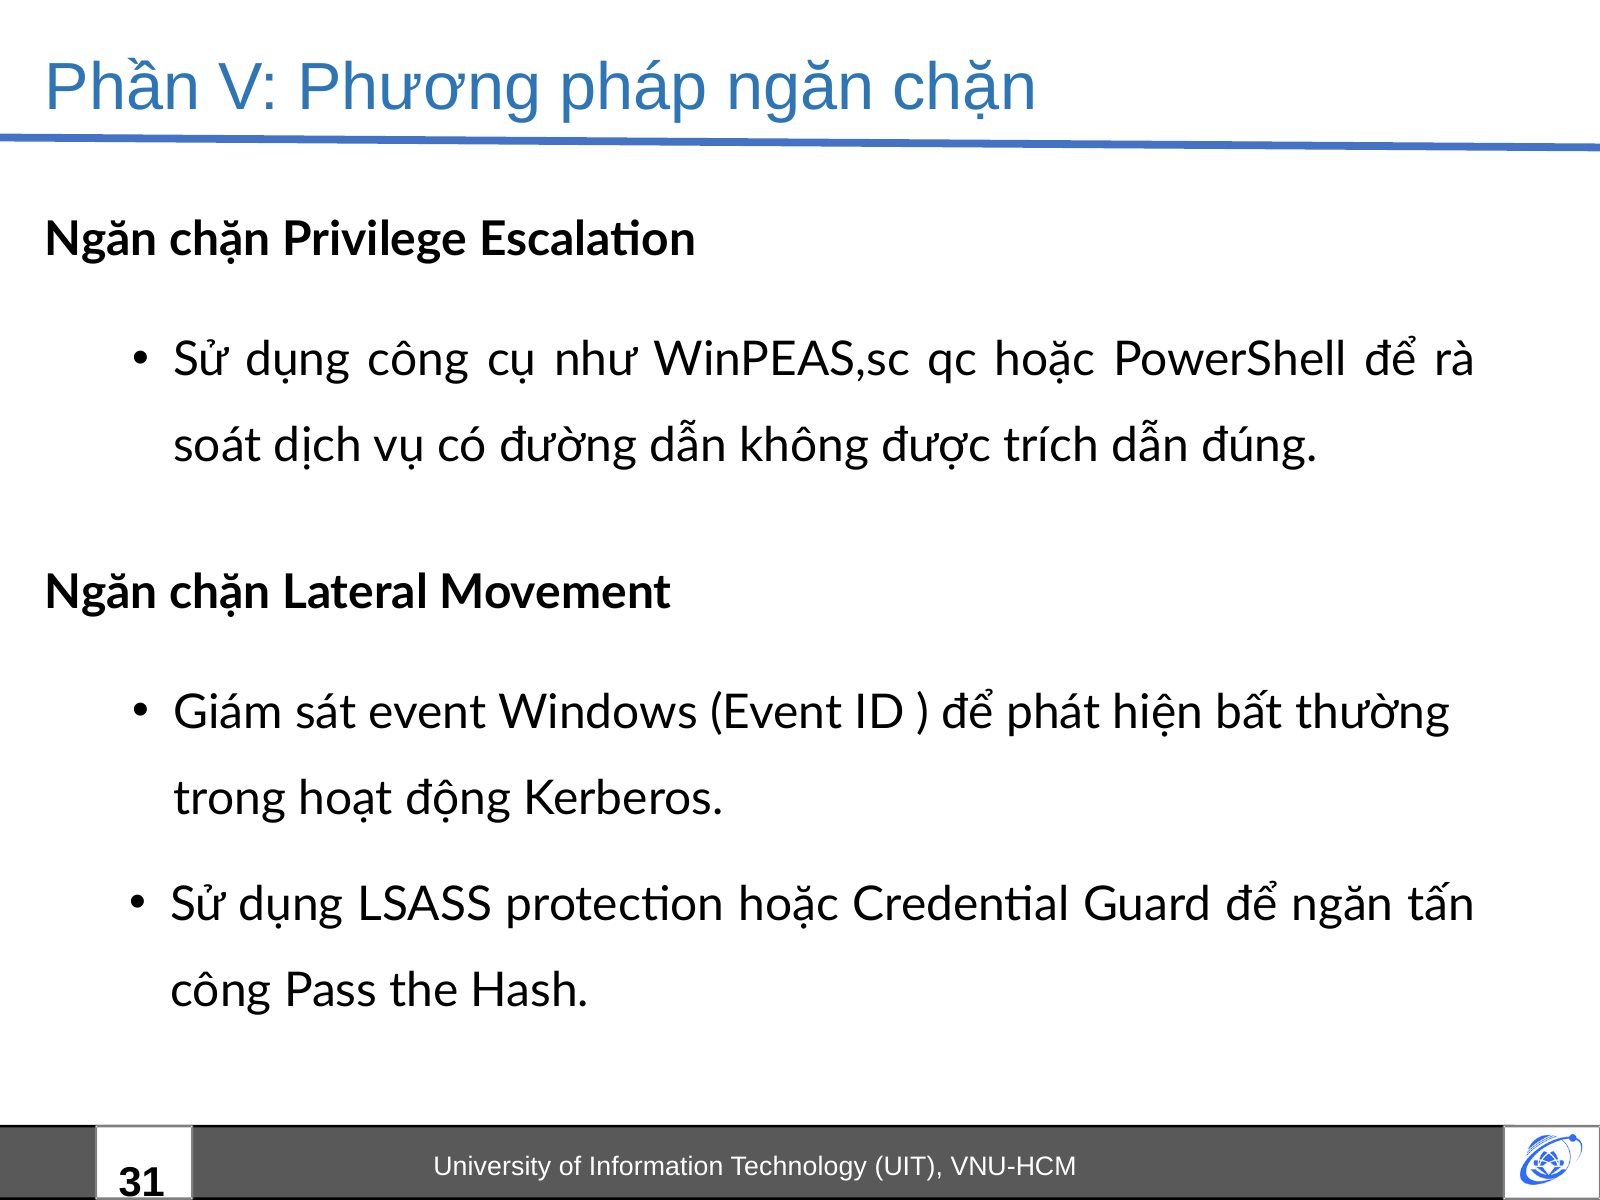

Phần V: Phương pháp ngăn chặn
Ngăn chặn Privilege Escalation
Sử dụng công cụ như WinPEAS,sc qc hoặc PowerShell để rà soát dịch vụ có đường dẫn không được trích dẫn đúng.
Ngăn chặn Lateral Movement
Giám sát event Windows (Event ID ) để phát hiện bất thường trong hoạt động Kerberos.
Sử dụng LSASS protection hoặc Credential Guard để ngăn tấn công Pass the Hash.

University of Information Technology (UIT), VNU-HCM

31